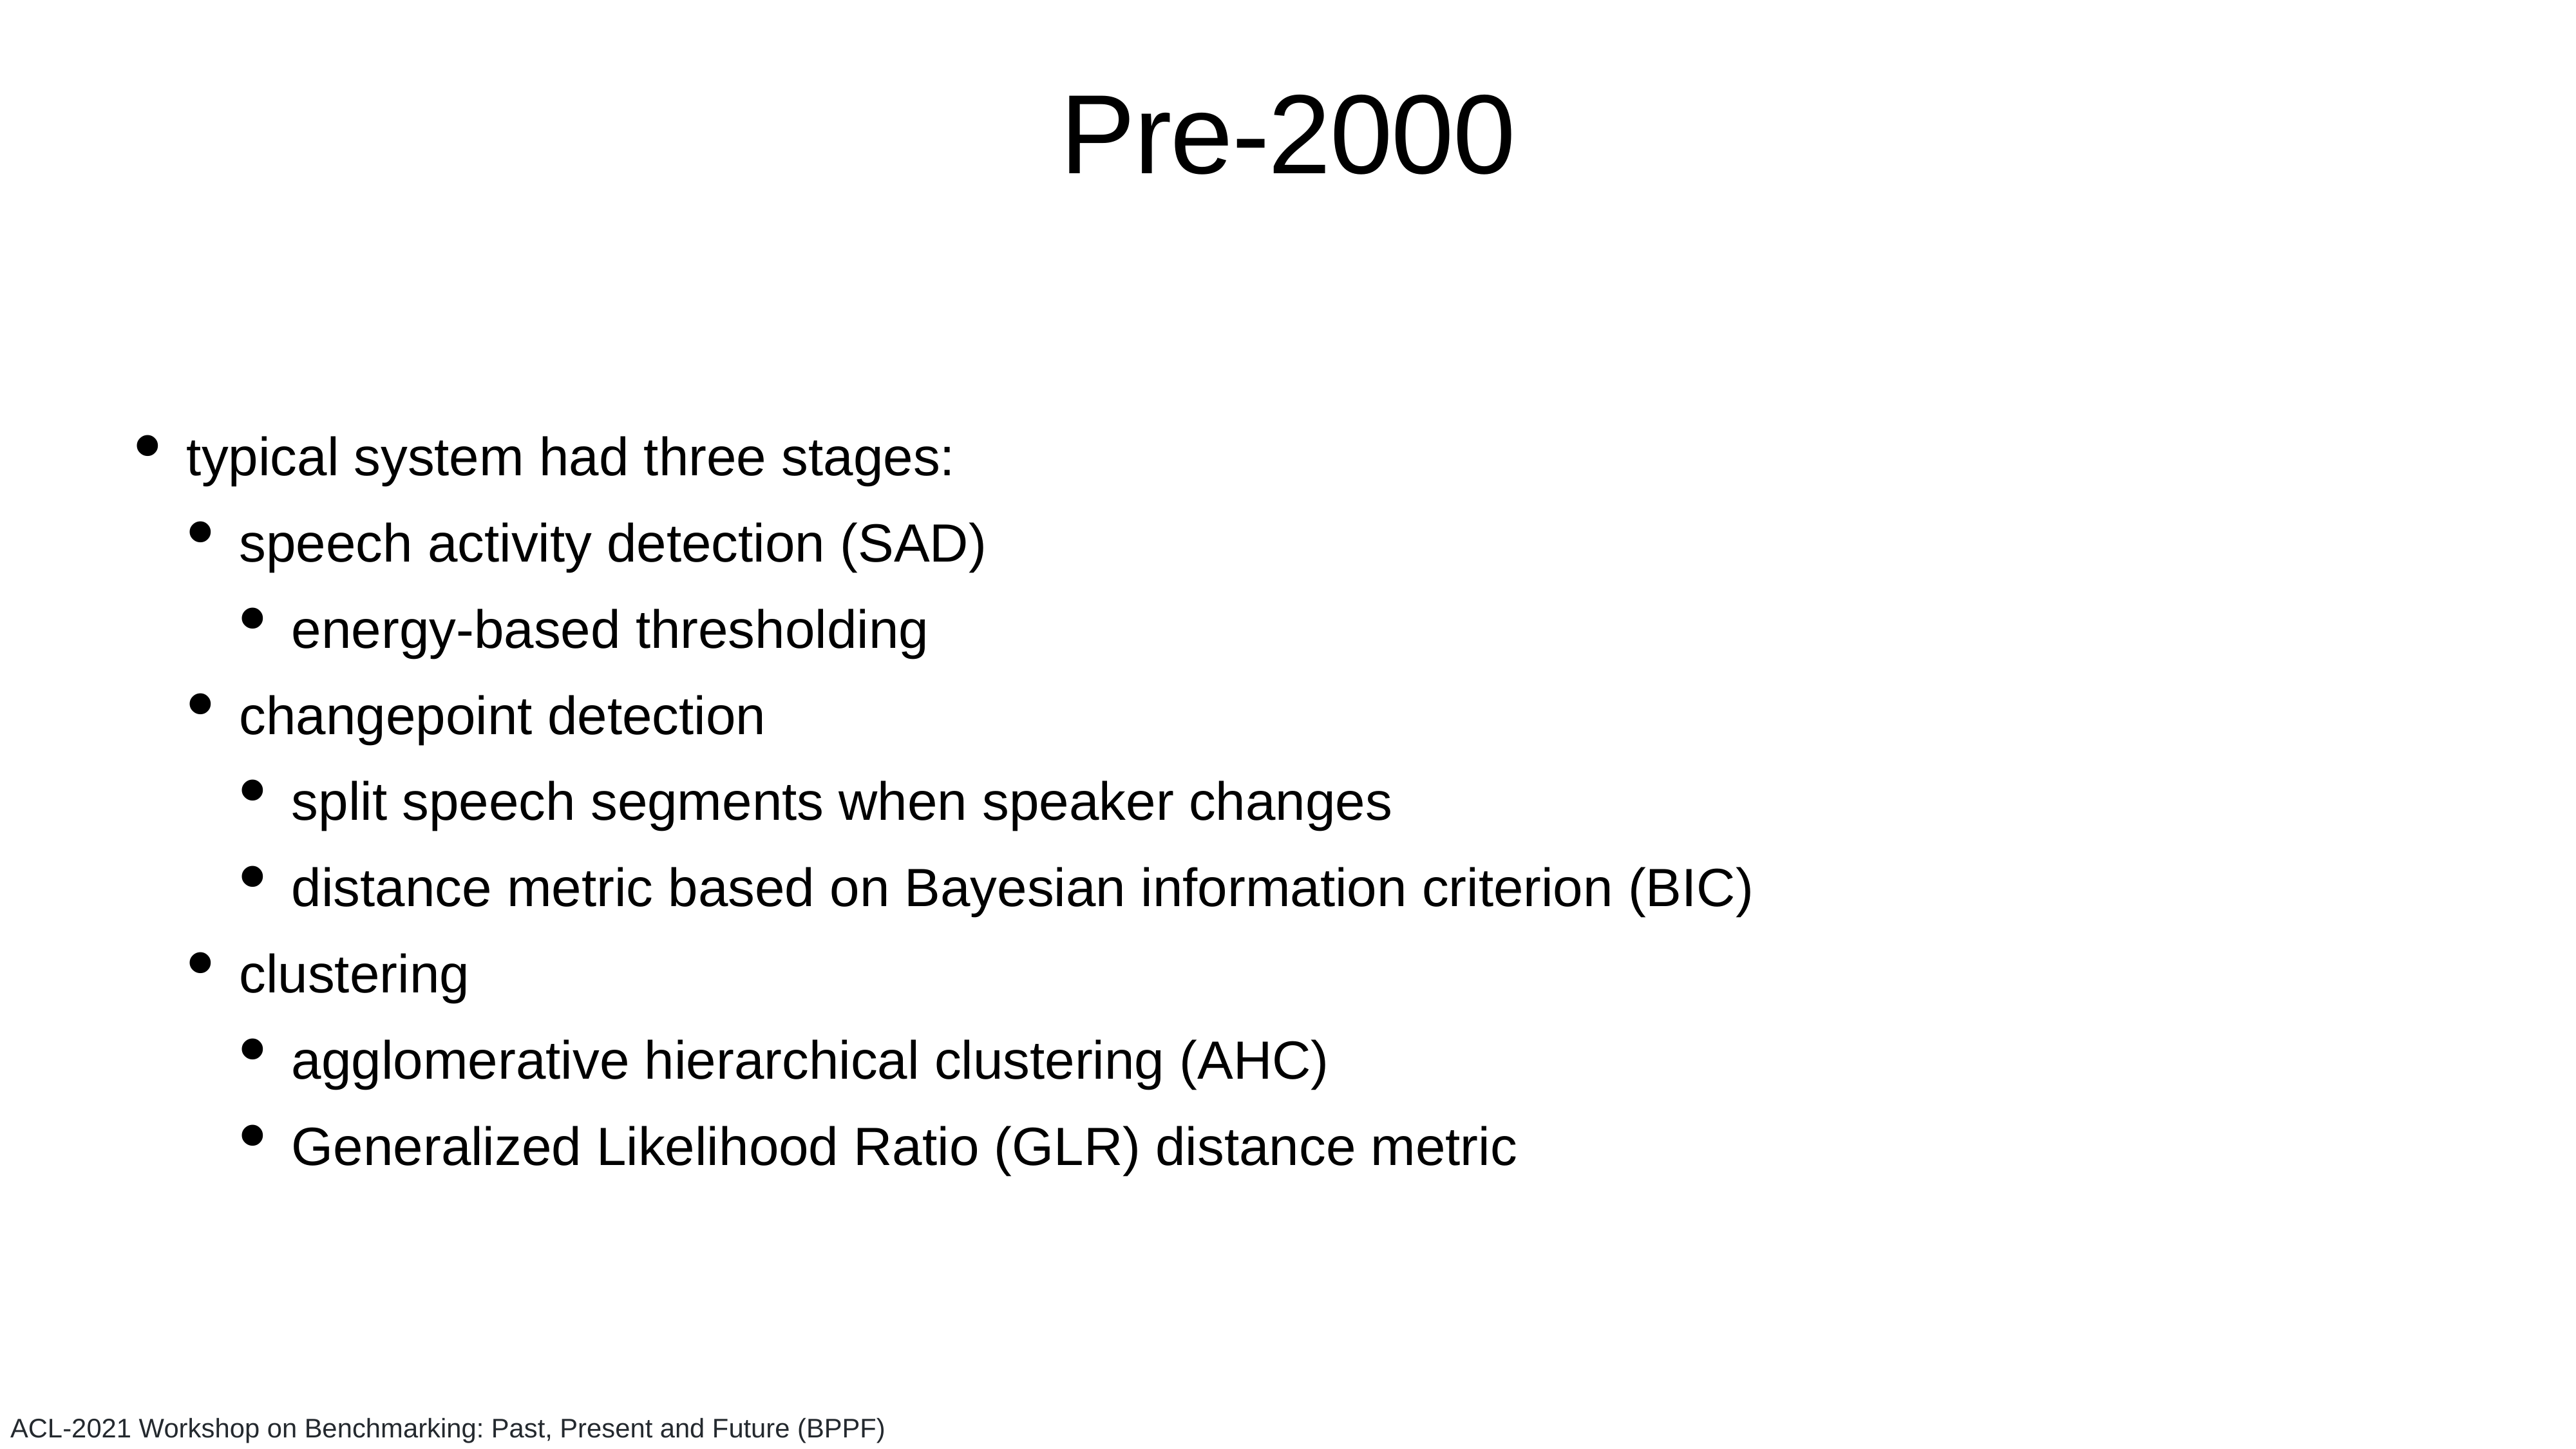

# Pre-2000
typical system had three stages:
speech activity detection (SAD)
energy-based thresholding
changepoint detection
split speech segments when speaker changes
distance metric based on Bayesian information criterion (BIC)
clustering
agglomerative hierarchical clustering (AHC)
Generalized Likelihood Ratio (GLR) distance metric